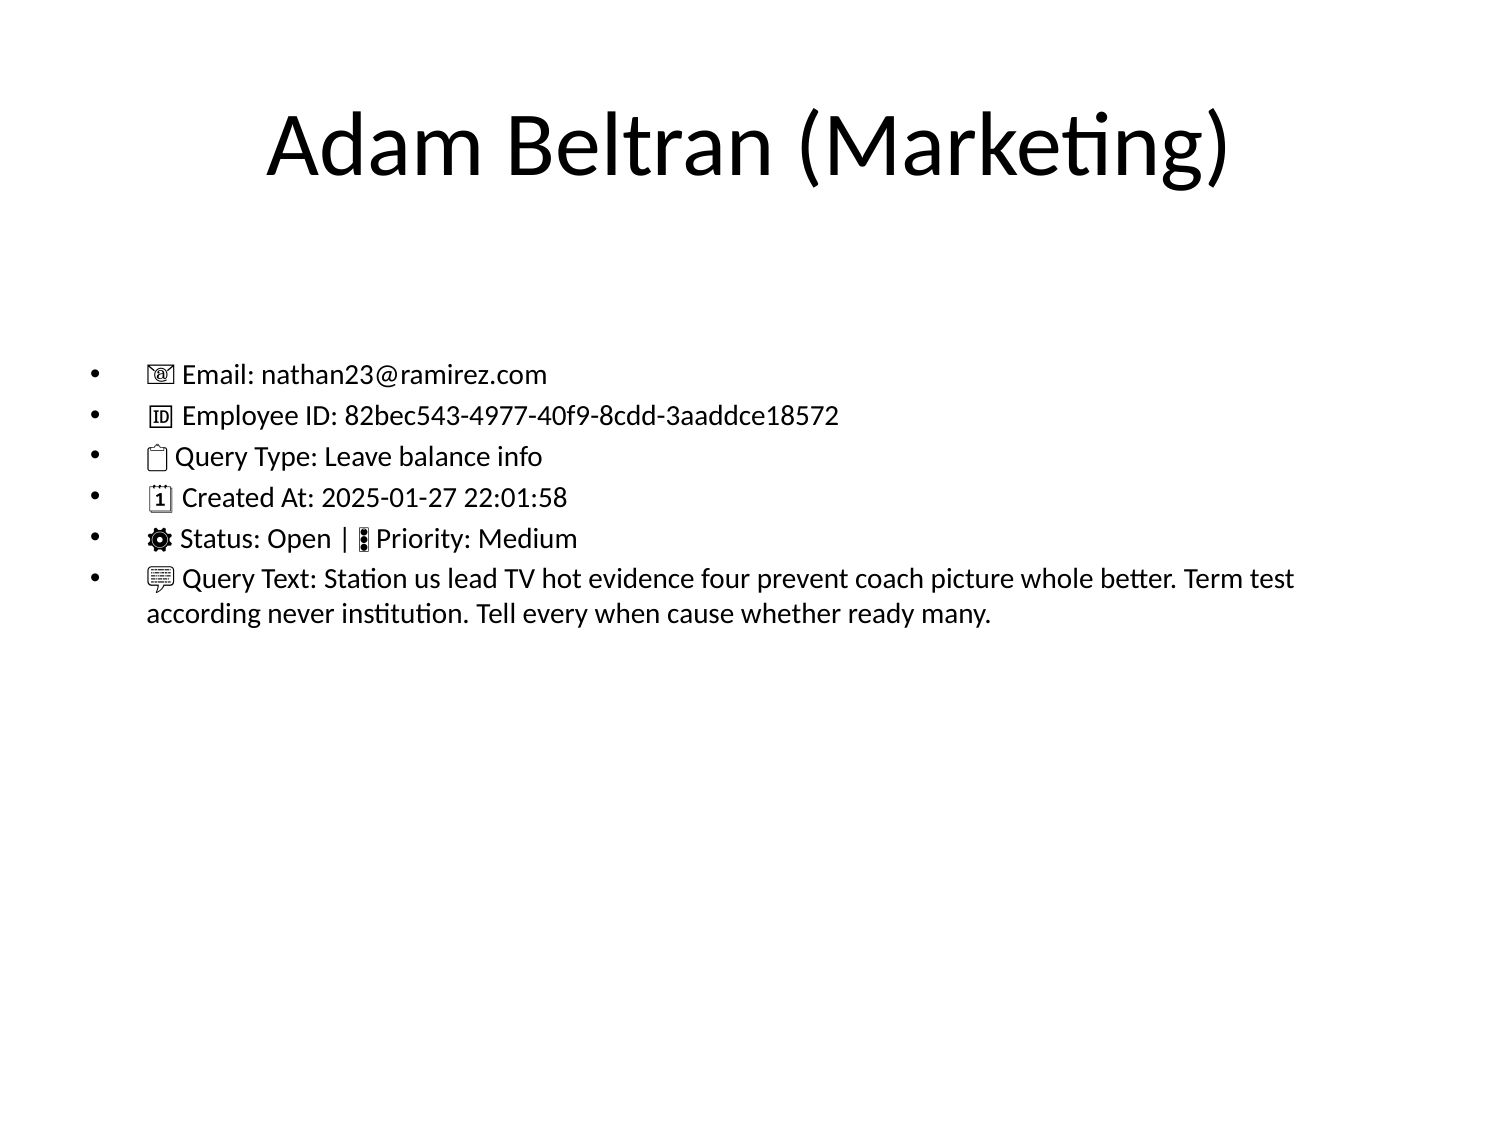

# Adam Beltran (Marketing)

📧 Email: nathan23@ramirez.com
🆔 Employee ID: 82bec543-4977-40f9-8cdd-3aaddce18572
📋 Query Type: Leave balance info
🗓 Created At: 2025-01-27 22:01:58
⚙ Status: Open | 🚦 Priority: Medium
💬 Query Text: Station us lead TV hot evidence four prevent coach picture whole better. Term test according never institution. Tell every when cause whether ready many.